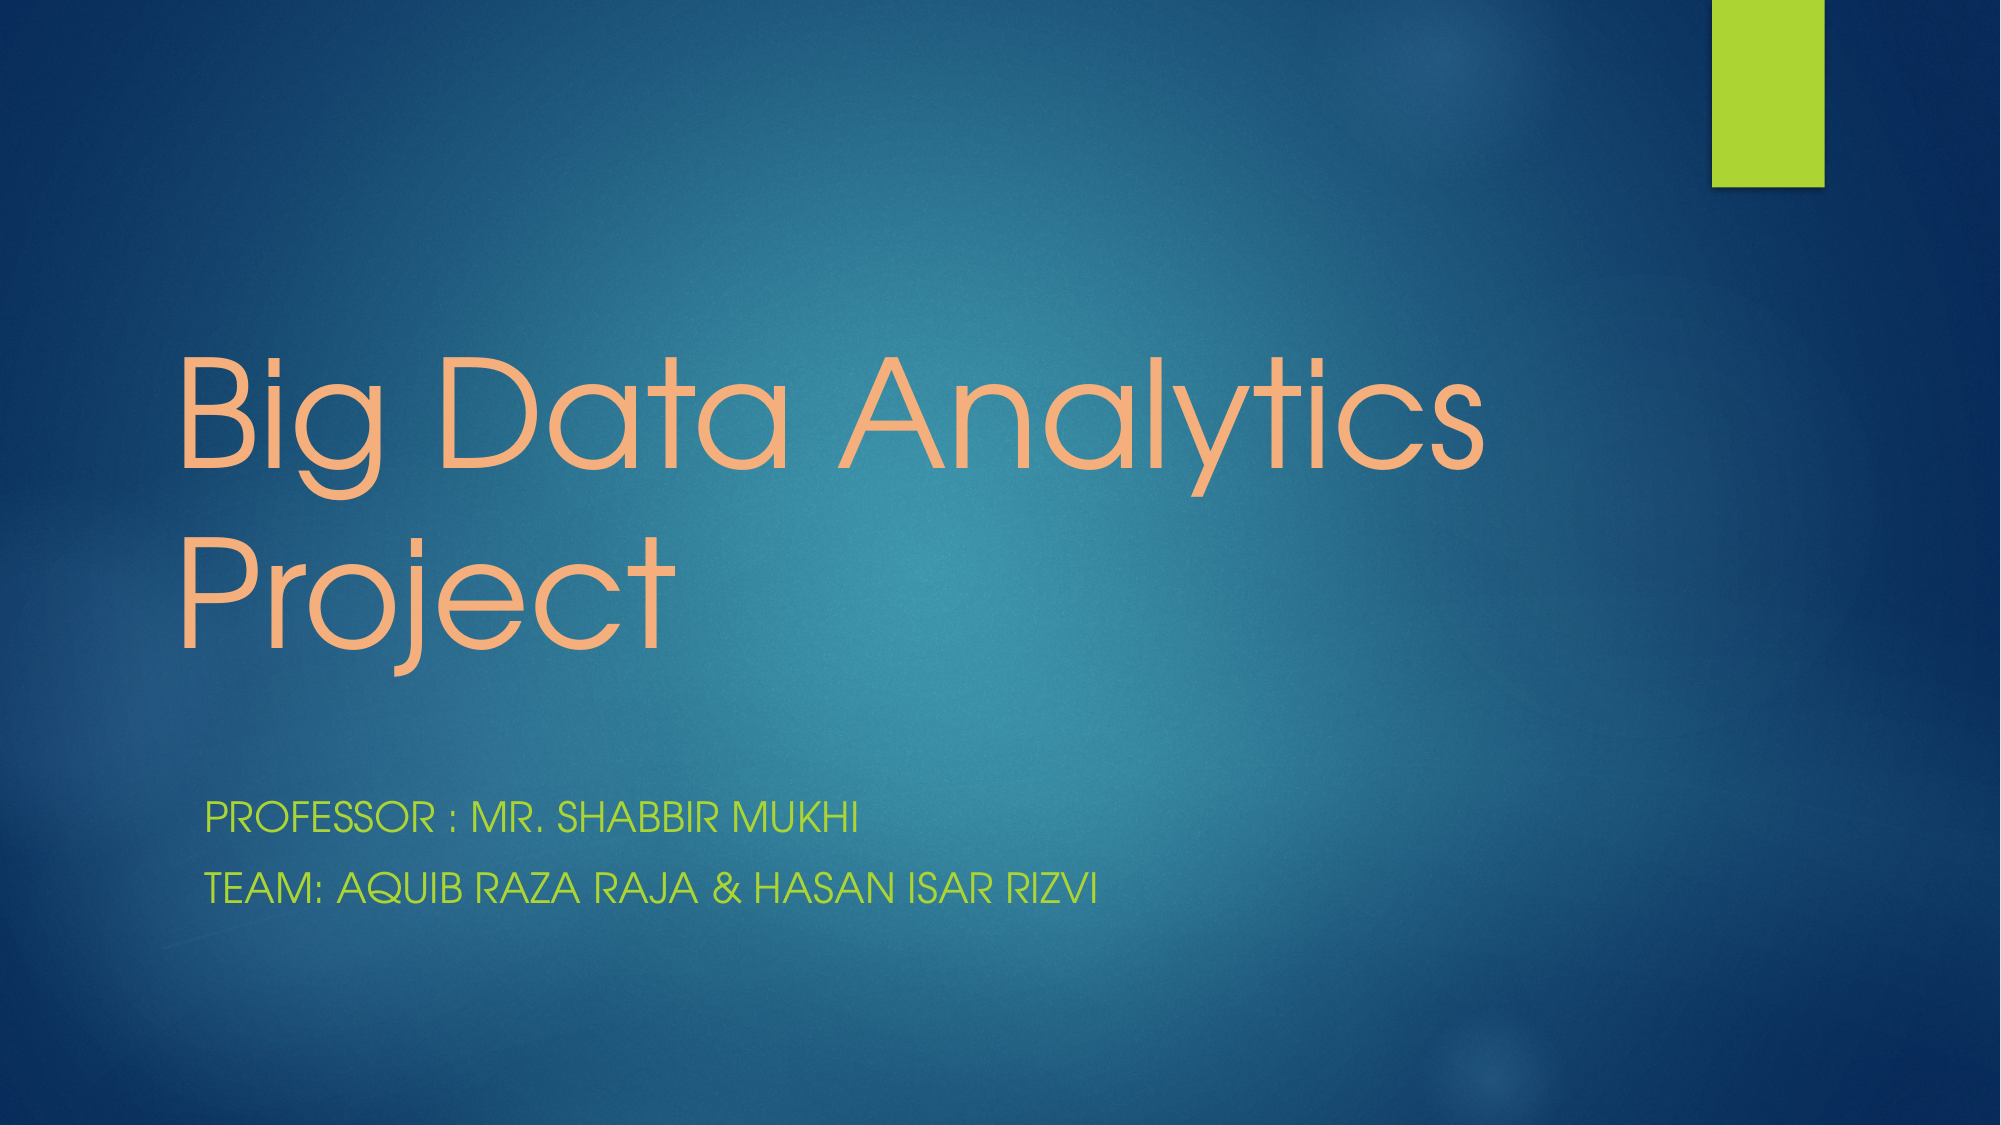

# Big Data Analytics Project
PROFESSOR : Mr. Shabbir Mukhi
Team: Aquib Raza Raja & Hasan Isar Rizvi